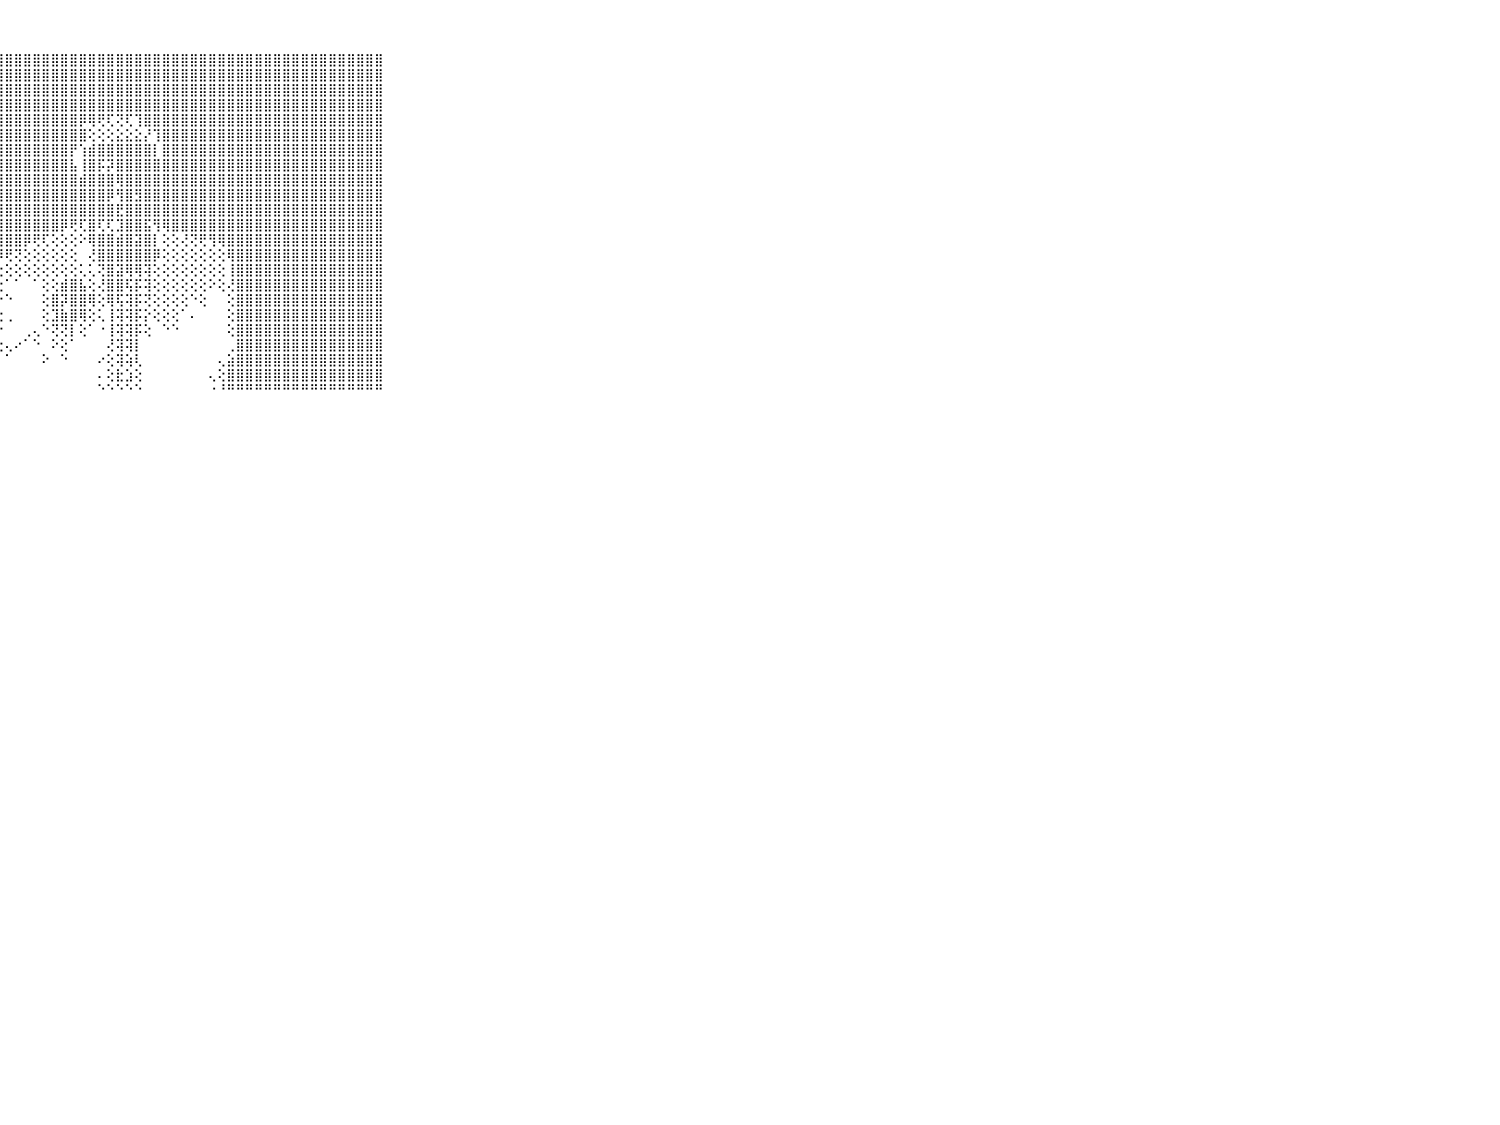

⠀⠀⠀⠀⠀⠀⠀⠀⠀⠀⠀⣿⣿⣿⣿⣿⣿⣿⣿⣿⣿⣿⣿⣿⣿⣿⣿⣿⣿⣿⣿⣿⣿⣿⣿⣿⣿⣿⣿⣿⣿⣿⣿⣿⣿⣿⣿⣿⣿⣿⣿⣿⣿⣿⣿⣿⣿⣿⣿⣿⣿⣿⣿⣿⣿⣿⣿⣿⣿⠀⠀⠀⠀⠀⠀⠀⠀⠀⠀⠀⠀
⠀⠀⠀⠀⠀⠀⠀⠀⠀⠀⠀⣿⣿⣿⣿⣿⣿⣿⣿⣿⣿⣿⣿⣿⣿⣿⣿⣿⣿⣿⣿⣿⣿⣿⣿⣿⣿⣿⣿⣿⣿⣿⣿⣿⣿⣿⣿⣿⣿⣿⣿⣿⣿⣿⣿⣿⣿⣿⣿⣿⣿⣿⣿⣿⣿⣿⣿⣿⣿⠀⠀⠀⠀⠀⠀⠀⠀⠀⠀⠀⠀
⠀⠀⠀⠀⠀⠀⠀⠀⠀⠀⠀⣿⣿⣿⣿⣿⣿⣿⣿⣿⣿⣿⣿⣿⣿⣿⣿⣿⣿⣿⣿⣿⣿⣿⣿⣿⣿⣿⣿⣿⣿⣿⣿⣿⣿⣿⣿⣿⣿⣿⣿⣿⣿⣿⣿⣿⣿⣿⣿⣿⣿⣿⣿⣿⣿⣿⣿⣿⣿⠀⠀⠀⠀⠀⠀⠀⠀⠀⠀⠀⠀
⠀⠀⠀⠀⠀⠀⠀⠀⠀⠀⠀⣿⣿⣿⣿⣿⣿⣿⣿⣿⣿⣿⣿⣿⣿⣿⣿⣿⣿⣿⣿⣿⣿⣿⣿⣿⣿⣿⣿⣿⣿⣿⣿⣿⣿⣿⣿⣿⣿⣿⣿⣿⣿⣿⣿⣿⣿⣿⣿⣿⣿⣿⣿⣿⣿⣿⣿⣿⣿⠀⠀⠀⠀⠀⠀⠀⠀⠀⠀⠀⠀
⠀⠀⠀⠀⠀⠀⠀⠀⠀⠀⠀⣿⣿⣿⣿⣿⣿⣿⣿⣿⣿⣿⣿⣿⣿⣿⣿⣿⣿⣿⣿⣿⣿⣿⣿⣿⡿⢿⢟⢏⢝⢏⢹⣿⣿⣿⣿⣿⣿⣿⣿⣿⣿⣿⣿⣿⣿⣿⣿⣿⣿⣿⣿⣿⣿⣿⣿⣿⣿⠀⠀⠀⠀⠀⠀⠀⠀⠀⠀⠀⠀
⠀⠀⠀⠀⠀⠀⠀⠀⠀⠀⠀⣿⣿⣿⣿⣿⣿⣿⣿⣿⣿⣿⣿⣿⣿⣿⣿⣿⣿⣿⣿⣿⣿⣿⣿⣿⣿⢕⢕⢕⣕⣕⣕⡜⢹⣿⣿⣿⣿⣿⣿⣿⣿⣿⣿⣿⣿⣿⣿⣿⣿⣿⣿⣿⣿⣿⣿⣿⣿⠀⠀⠀⠀⠀⠀⠀⠀⠀⠀⠀⠀
⠀⠀⠀⠀⠀⠀⠀⠀⠀⠀⠀⣿⣿⣿⣿⣿⣿⣿⣿⣿⣿⣿⣿⣿⣿⣿⣿⣿⣿⣿⣿⣿⣿⣿⣿⡟⢱⣾⣿⣿⣿⣿⣿⣿⡇⣿⣿⣿⣿⣿⣿⣿⣿⣿⣿⣿⣿⣿⣿⣿⣿⣿⣿⣿⣿⣿⣿⣿⣿⠀⠀⠀⠀⠀⠀⠀⠀⠀⠀⠀⠀
⠀⠀⠀⠀⠀⠀⠀⠀⠀⠀⠀⣿⣿⣿⣿⣿⣿⣿⣿⣿⣿⣿⣿⣿⣿⣿⣿⣿⣿⣿⣿⣿⣿⣿⣿⣧⢸⣿⡯⡽⣿⣿⣿⣿⣿⣿⣿⣿⣿⣿⣿⣿⣿⣿⣿⣿⣿⣿⣿⣿⣿⣿⣿⣿⣿⣿⣿⣿⣿⠀⠀⠀⠀⠀⠀⠀⠀⠀⠀⠀⠀
⠀⠀⠀⠀⠀⠀⠀⠀⠀⠀⠀⣿⣿⣿⣿⣿⣿⣿⣿⣿⣿⣿⣿⣿⣿⣿⣿⣿⣿⣿⣿⣿⣿⣿⣿⣿⣾⣿⣿⣿⢿⣿⣿⣿⣿⣿⣿⣿⣿⣿⣿⣿⣿⣿⣿⣿⣿⣿⣿⣿⣿⣿⣿⣿⣿⣿⣿⣿⣿⠀⠀⠀⠀⠀⠀⠀⠀⠀⠀⠀⠀
⠀⠀⠀⠀⠀⠀⠀⠀⠀⠀⠀⣿⣿⣿⣿⣿⣿⣿⣿⣿⣿⣿⣿⣿⣿⣿⣿⣿⣿⣿⣿⣿⣿⣿⣿⣿⣿⣿⣿⡿⢻⣿⣻⣿⣿⣿⣿⣿⣿⣿⣿⣿⣿⣿⣿⣿⣿⣿⣿⣿⣿⣿⣿⣿⣿⣿⣿⣿⣿⠀⠀⠀⠀⠀⠀⠀⠀⠀⠀⠀⠀
⠀⠀⠀⠀⠀⠀⠀⠀⠀⠀⠀⣿⣿⣿⣿⣿⣿⣿⣿⣿⣿⣿⣿⣿⣿⣿⣿⣿⣿⣿⣿⣿⣿⣿⣿⣿⣿⣿⣿⣿⣟⣿⣿⣿⣿⣿⣿⣿⣿⣿⣿⣿⣿⣿⣿⣿⣿⣿⣿⣿⣿⣿⣿⣿⣿⣿⣿⣿⣿⠀⠀⠀⠀⠀⠀⠀⠀⠀⠀⠀⠀
⠀⠀⠀⠀⠀⠀⠀⠀⠀⠀⠀⣿⣿⣿⣿⣿⣿⣿⣿⣿⣿⣿⣿⣿⣿⣿⣿⣿⣿⣿⣿⣿⣿⣿⡿⢟⢏⣿⢏⢏⣹⣿⣿⣯⢻⢿⣿⣿⣿⣿⣿⣿⣿⣿⣿⣿⣿⣿⣿⣿⣿⣿⣿⣿⣿⣿⣿⣿⣿⠀⠀⠀⠀⠀⠀⠀⠀⠀⠀⠀⠀
⠀⠀⠀⠀⠀⠀⠀⠀⠀⠀⠀⣿⣿⣿⣿⣿⣿⣿⣿⣿⣿⣿⣿⣿⣿⣿⣿⣿⣿⣿⡿⢟⢏⢕⢕⢕⠕⢿⣿⣿⣾⣿⣽⣿⡇⢕⢕⢜⢝⢟⢻⢿⣿⣿⣿⣿⣿⣿⣿⣿⣿⣿⣿⣿⣿⣿⣿⣿⣿⠀⠀⠀⠀⠀⠀⠀⠀⠀⠀⠀⠀
⠀⠀⠀⠀⠀⠀⠀⠀⠀⠀⠀⣿⣿⣿⣿⣿⣿⣿⣿⣿⣿⣿⣿⣿⣿⣿⣿⡿⢟⢝⢕⢕⢕⢕⢕⢕⠀⢜⣿⣿⣿⣿⣿⣿⡿⢕⢕⢕⢕⢕⢕⢕⢿⣿⣿⣿⣿⣿⣿⣿⣿⣿⣿⣿⣿⣿⣿⣿⣿⠀⠀⠀⠀⠀⠀⠀⠀⠀⠀⠀⠀
⠀⠀⠀⠀⠀⠀⠀⠀⠀⠀⠀⣿⣿⣿⣿⣿⣿⣿⣿⣿⣿⣿⣿⣿⣿⣿⣿⢕⢕⢕⢕⢕⢕⢕⢕⢕⢅⢅⢝⣿⣽⢿⢿⢽⢕⢕⢕⢕⢕⢕⢕⢕⢸⣿⣿⣿⣿⣿⣿⣿⣿⣿⣿⣿⣿⣿⣿⣿⣿⠀⠀⠀⠀⠀⠀⠀⠀⠀⠀⠀⠀
⠀⠀⠀⠀⠀⠀⠀⠀⠀⠀⠀⣿⣿⣿⣿⣿⣿⣿⣿⣿⣿⣿⣿⣿⣿⣿⣿⢕⠁⠁⠀⠁⢕⢕⣾⣿⣧⢕⢜⣿⣿⢯⡯⢽⢕⢕⢕⢕⢕⢕⠕⢕⢜⣿⣿⣿⣿⣿⣿⣿⣿⣿⣿⣿⣿⣿⣿⣿⣿⠀⠀⠀⠀⠀⠀⠀⠀⠀⠀⠀⠀
⠀⠀⠀⠀⠀⠀⠀⠀⠀⠀⠀⣿⣿⣿⣿⣿⣿⣿⣿⣿⣿⣿⣿⣿⣿⣿⡇⠕⠑⠀⠀⠀⢕⣿⡽⣿⣿⢿⢕⢿⢯⢽⡯⢝⢕⢕⢕⢕⠑⢕⠀⠀⢕⣿⣿⣿⣿⣿⣿⣿⣿⣿⣿⣿⣿⣿⣿⣿⣿⠀⠀⠀⠀⠀⠀⠀⠀⠀⠀⠀⠀
⠀⠀⠀⠀⠀⠀⠀⠀⠀⠀⠀⣿⣿⣿⣿⣿⣿⣿⣿⣿⣿⣿⣿⣿⣿⣿⢟⢕⢀⠀⠀⠀⢕⣹⣷⣿⢿⢕⢅⢸⢽⢽⡯⡕⢕⢕⢕⠁⠄⠀⠀⠀⢕⣿⣿⣿⣿⣿⣿⣿⣿⣿⣿⣿⣿⣿⣿⣿⣿⠀⠀⠀⠀⠀⠀⠀⠀⠀⠀⠀⠀
⠀⠀⠀⠀⠀⠀⠀⠀⠀⠀⠀⣿⣿⣿⣿⣿⣿⣿⣿⣿⣿⣿⣿⣿⣿⡿⢇⠑⠀⠀⢀⢄⠑⢝⢝⡇⢕⠁⠐⢸⢽⢽⡯⢕⠀⠑⠑⠀⠀⠀⠀⠀⢕⣿⣿⣿⣿⣿⣿⣿⣿⣿⣿⣿⣿⣿⣿⣿⣿⠀⠀⠀⠀⠀⠀⠀⠀⠀⠀⠀⠀
⠀⠀⠀⠀⠀⠀⠀⠀⠀⠀⠀⣿⣿⣿⣿⣿⣿⣿⣿⣿⣿⣿⣿⣿⣿⢕⢔⢔⢄⠔⠁⠑⠀⠕⢕⠁⠀⠀⠀⢜⢽⢽⡇⠀⠀⠀⠀⠀⠀⠀⠀⠀⢀⣿⣿⣿⣿⣿⣿⣿⣿⣿⣿⣿⣿⣿⣿⣿⣿⠀⠀⠀⠀⠀⠀⠀⠀⠀⠀⠀⠀
⠀⠀⠀⠀⠀⠀⠀⠀⠀⠀⠀⣿⣿⣿⣿⣿⣿⣿⣿⣿⣿⣿⣿⣿⣿⢕⠁⠀⠁⠀⠀⠀⠕⠀⠑⠀⠀⠀⠔⢕⢽⢵⢇⠀⠀⠀⠀⠀⠀⠀⠀⢄⣵⣿⣿⣿⣿⣿⣿⣿⣿⣿⣿⣿⣿⣿⣿⣿⣿⠀⠀⠀⠀⠀⠀⠀⠀⠀⠀⠀⠀
⠀⠀⠀⠀⠀⠀⠀⠀⠀⠀⠀⣿⣿⣿⣿⣿⣿⣿⣿⣿⣿⣿⣿⣿⣟⠁⠀⠀⠀⠀⠀⠀⠀⠀⠀⠀⠀⠀⠄⢕⣗⣱⢕⠀⠀⠀⠀⠀⠀⠀⢄⢕⣿⣿⣿⣿⣿⣿⣿⣿⣿⣿⣿⣿⣿⣿⣿⣿⣿⠀⠀⠀⠀⠀⠀⠀⠀⠀⠀⠀⠀
⠀⠀⠀⠀⠀⠀⠀⠀⠀⠀⠀⠛⠛⠛⠛⠛⠛⠛⠛⠛⠛⠛⠛⠛⠛⠃⠐⠀⠀⠀⠀⠀⠀⠀⠀⠀⠀⠀⠑⠑⠑⠑⠑⠀⠀⠀⠀⠀⠀⠀⠐⠘⠛⠛⠛⠛⠛⠛⠛⠛⠛⠛⠛⠛⠛⠛⠛⠛⠛⠀⠀⠀⠀⠀⠀⠀⠀⠀⠀⠀⠀